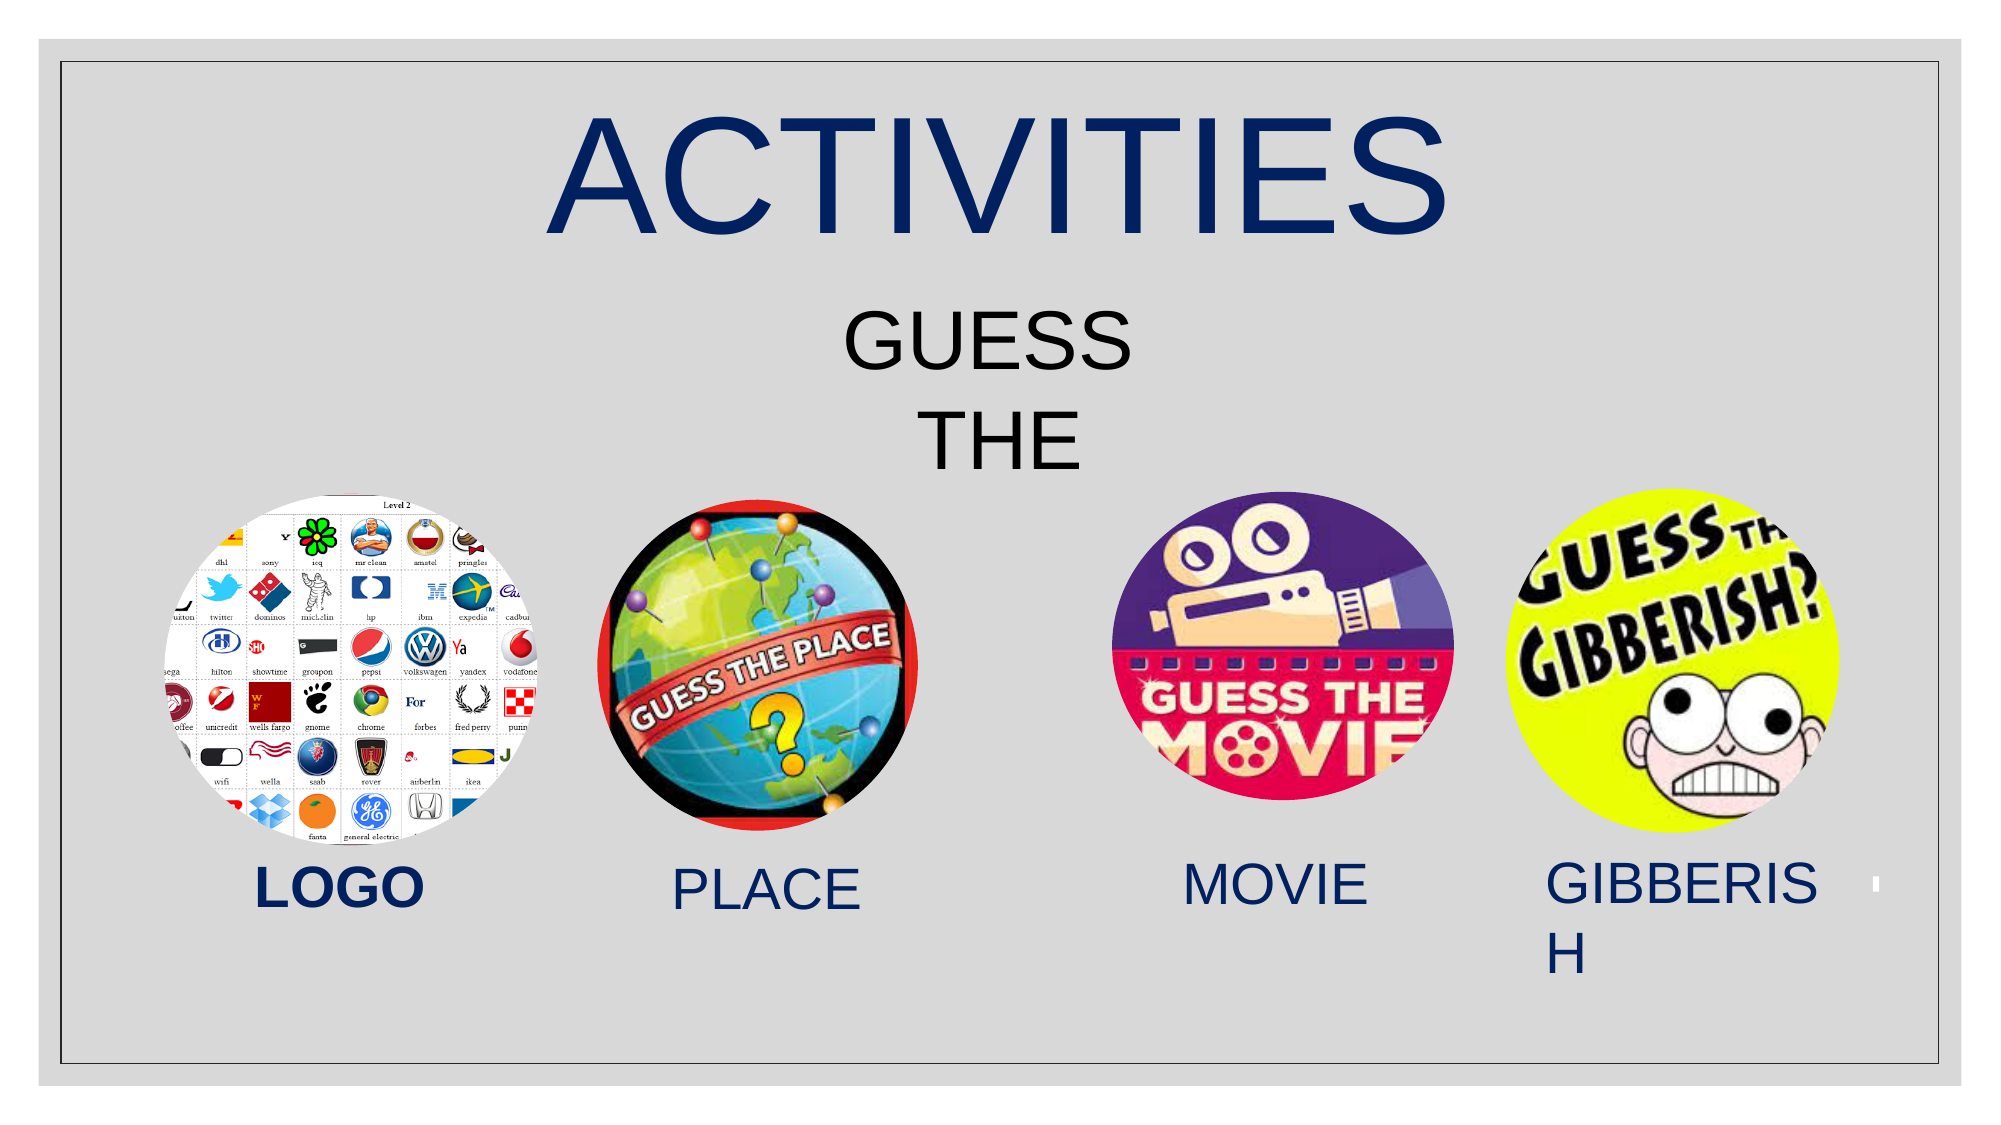

# ACTIVITIES
GUESS
THE
LOGO
 place
MOVIE

GIBBERISH